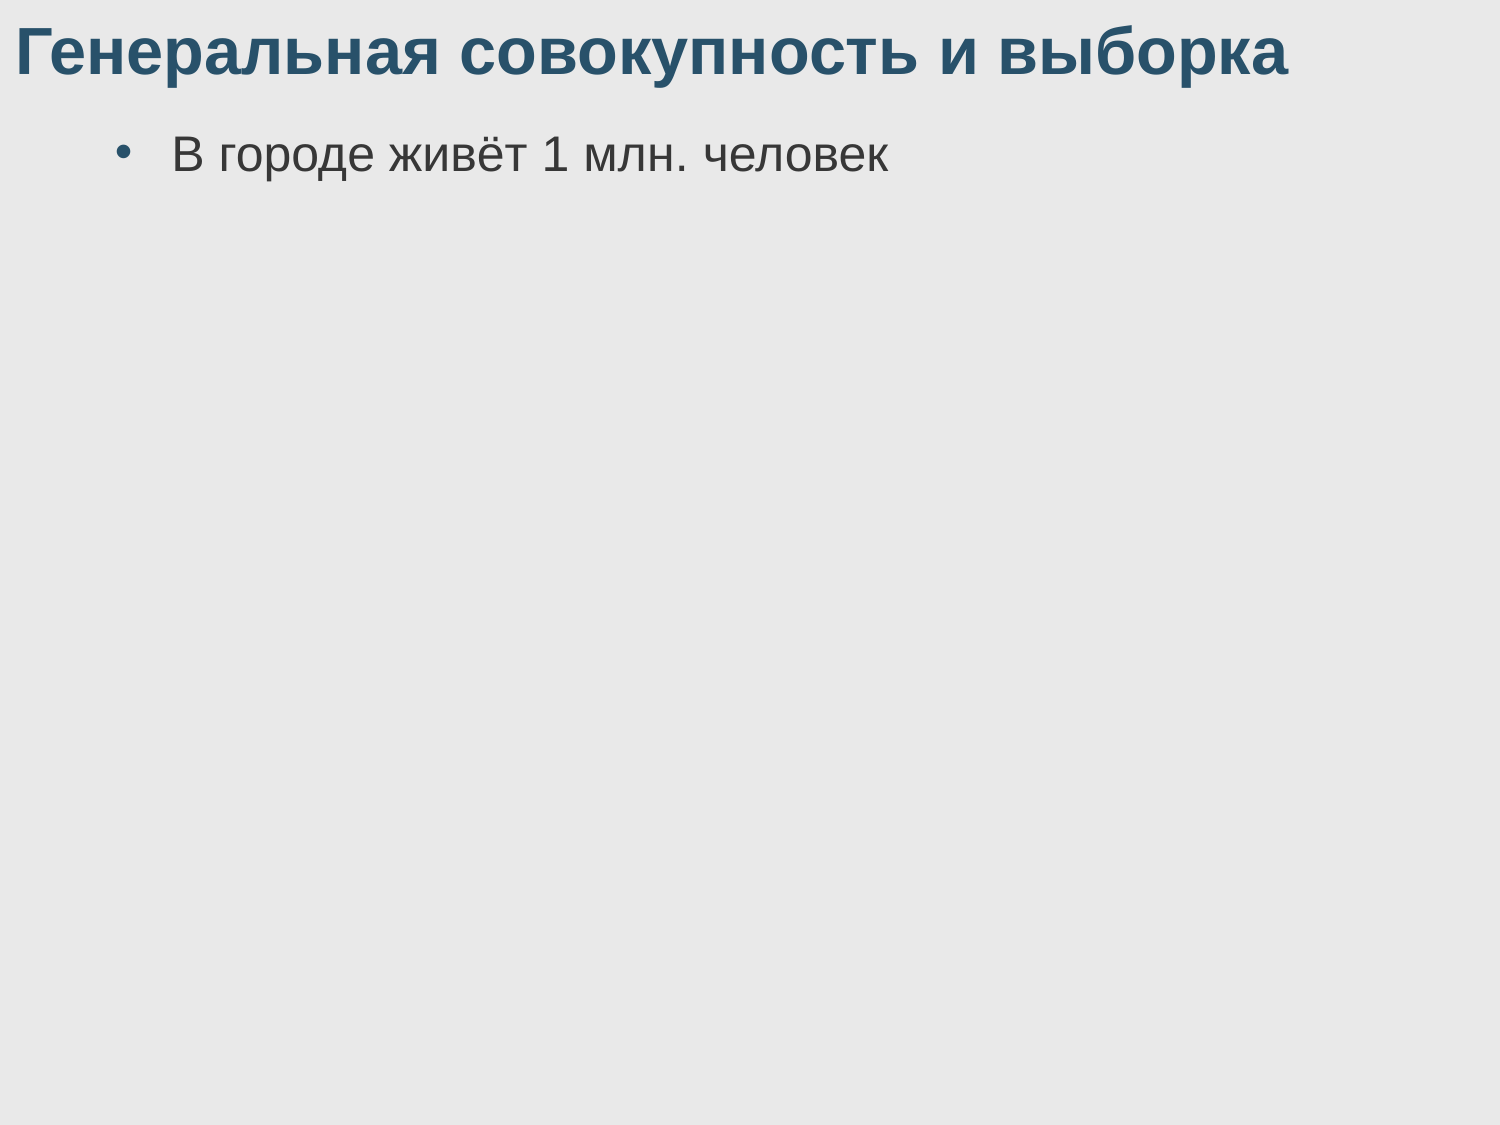

Генеральная совокупность и выборка
В городе живёт 1 млн. человек